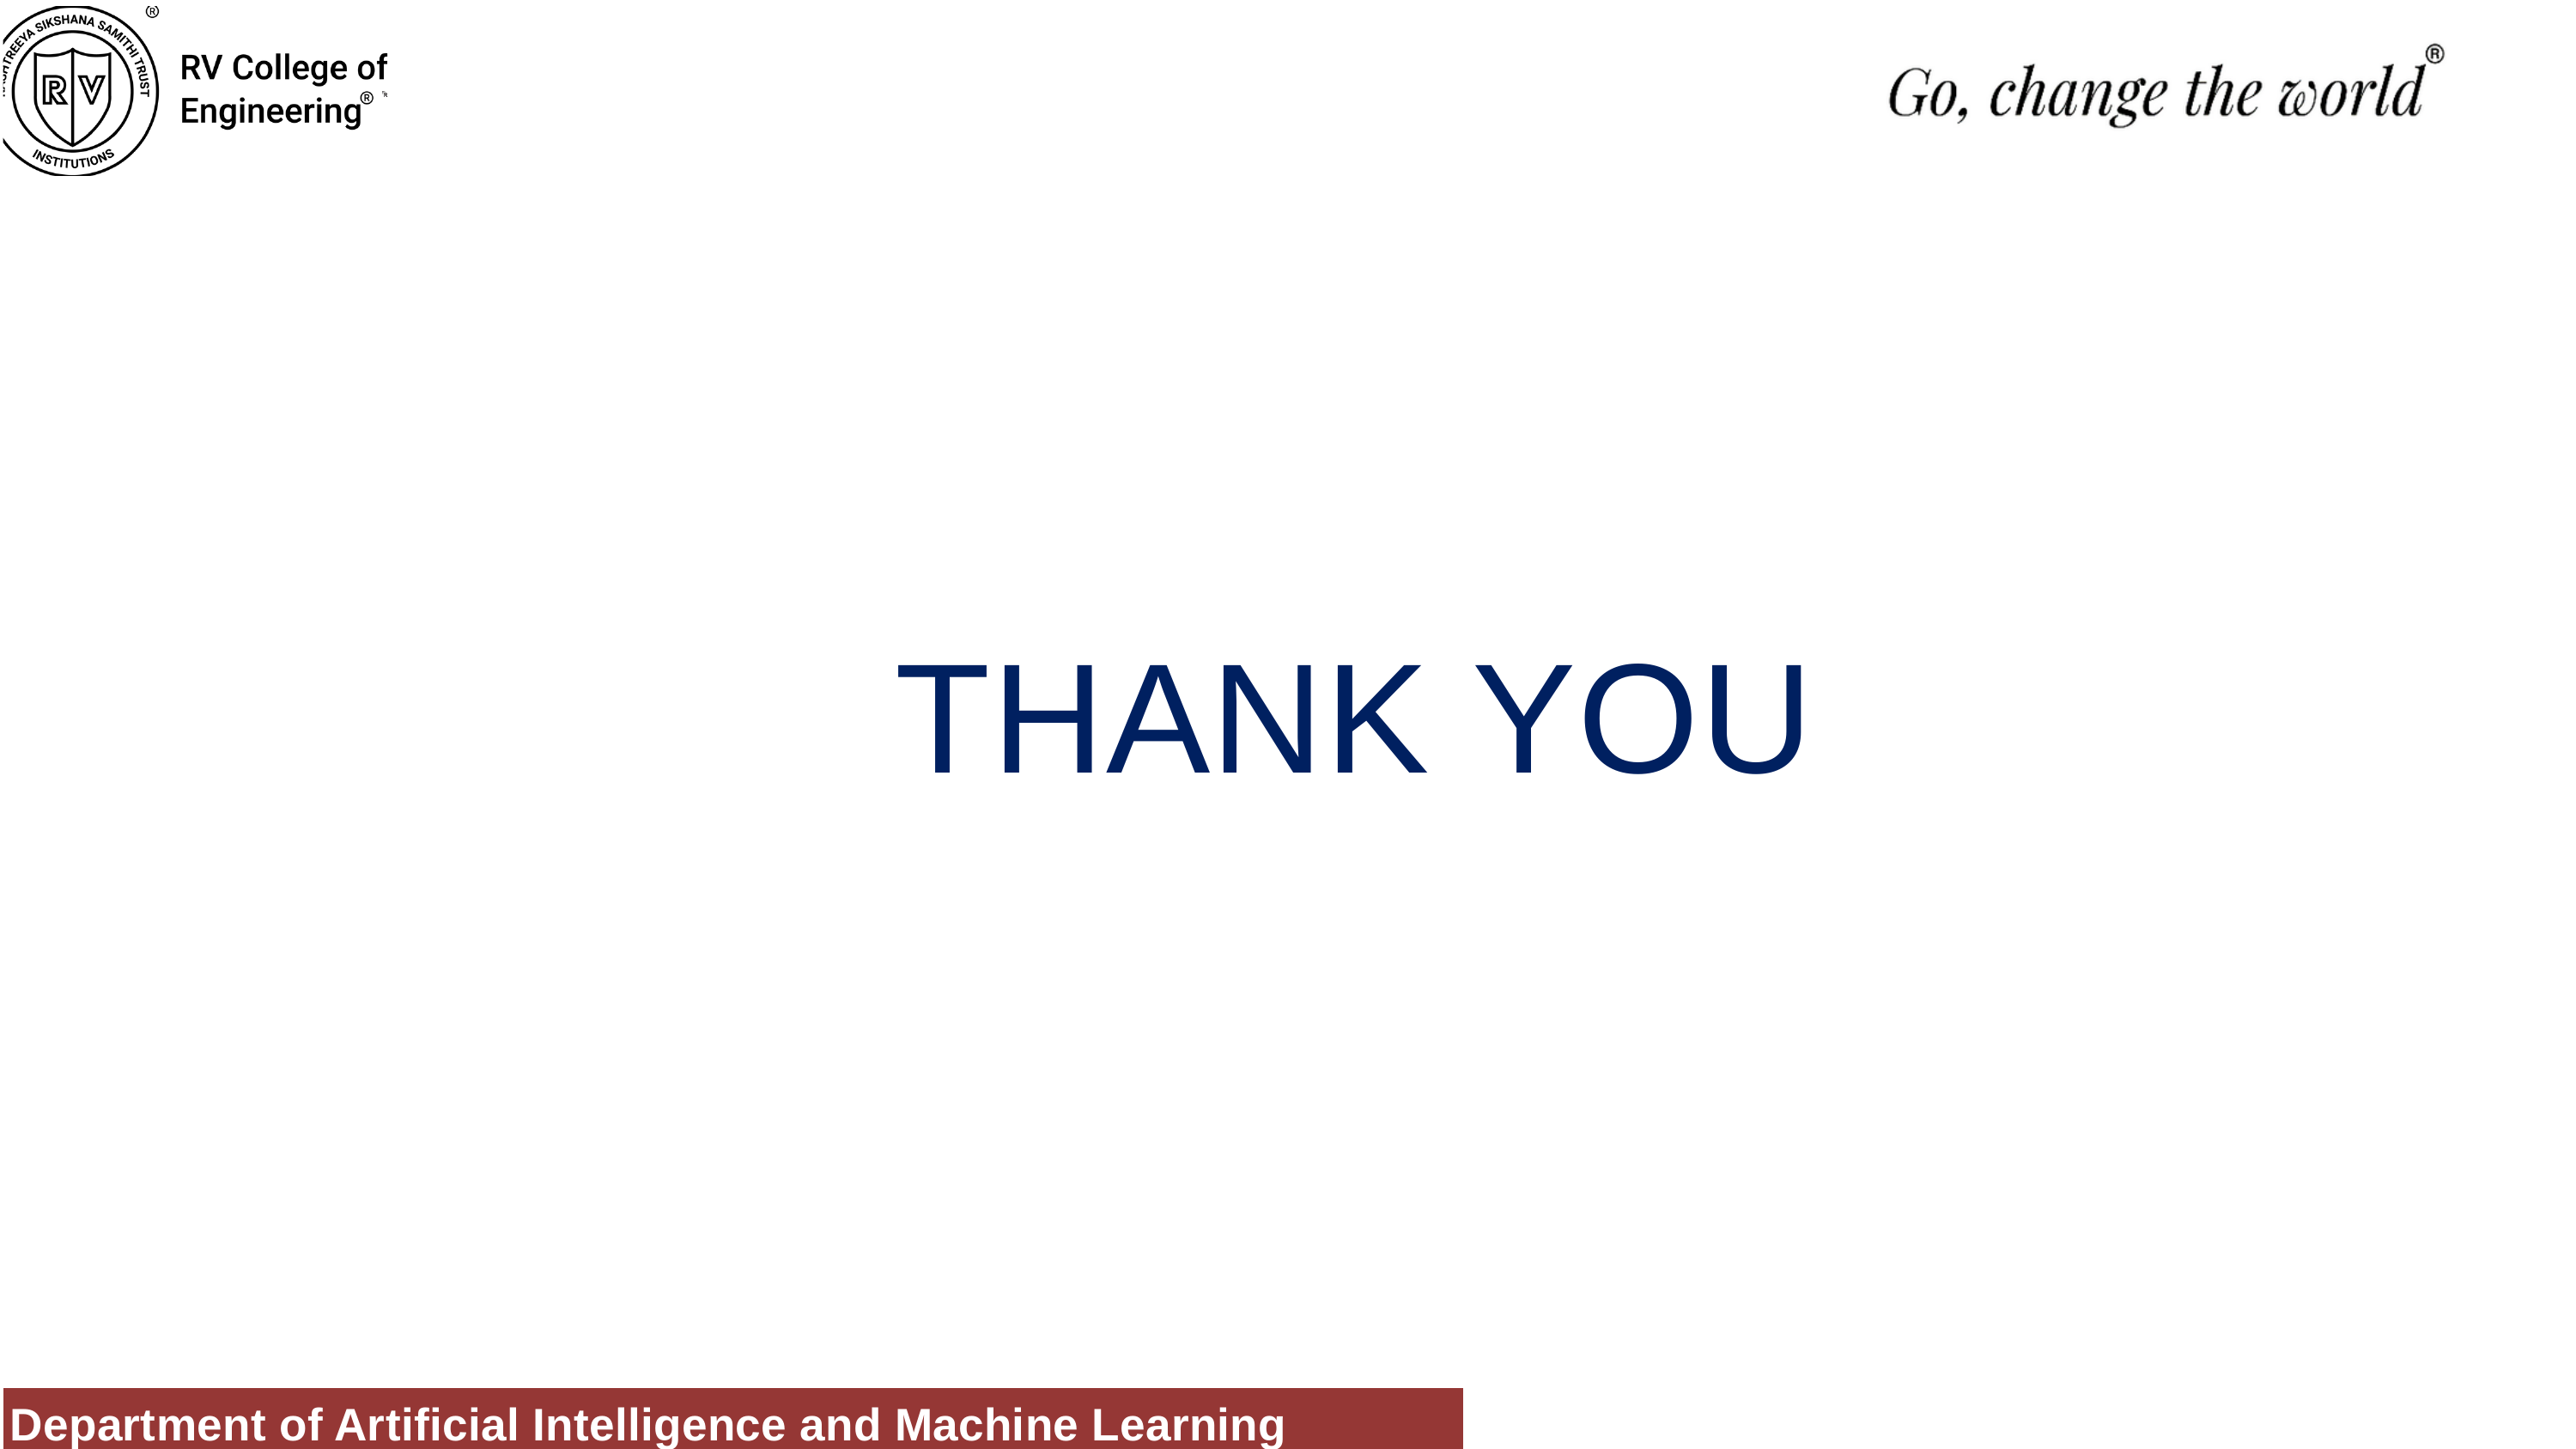

THANK YOU

Department of Artificial Intelligence and Machine Learning